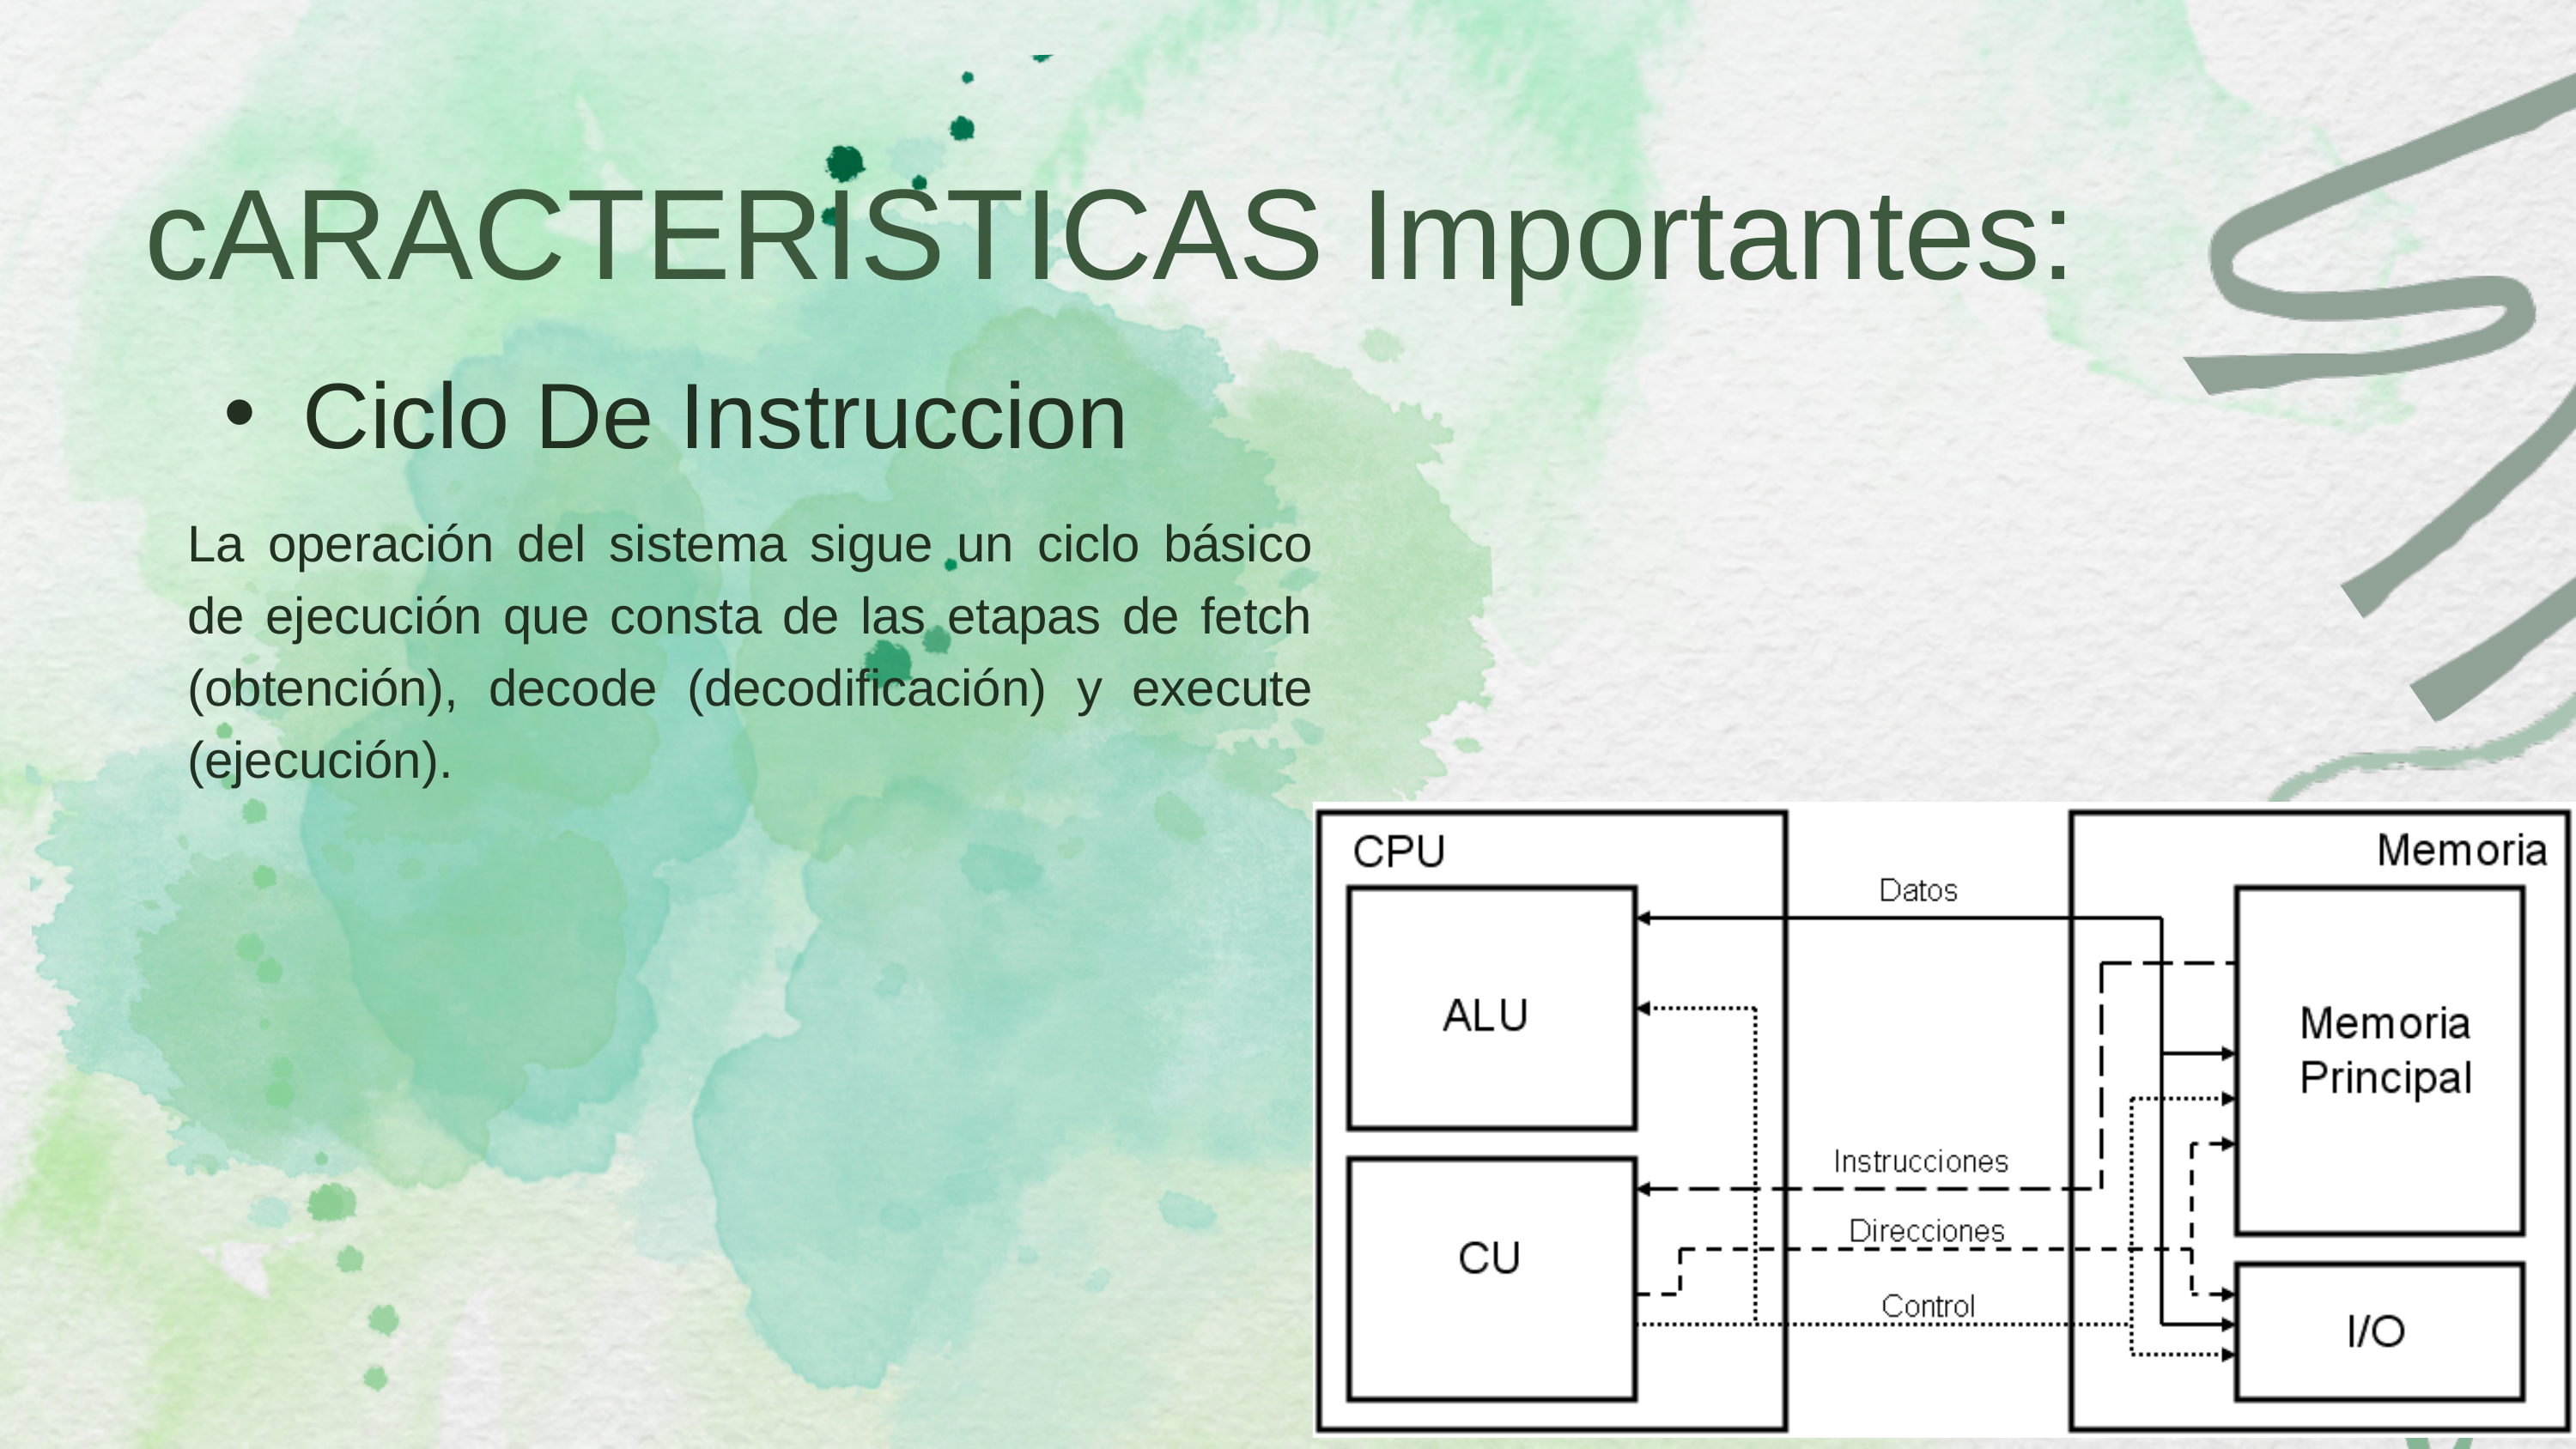

cARACTERISTICAS Importantes:
Ciclo De Instruccion
La operación del sistema sigue un ciclo básico de ejecución que consta de las etapas de fetch (obtención), decode (decodificación) y execute (ejecución).